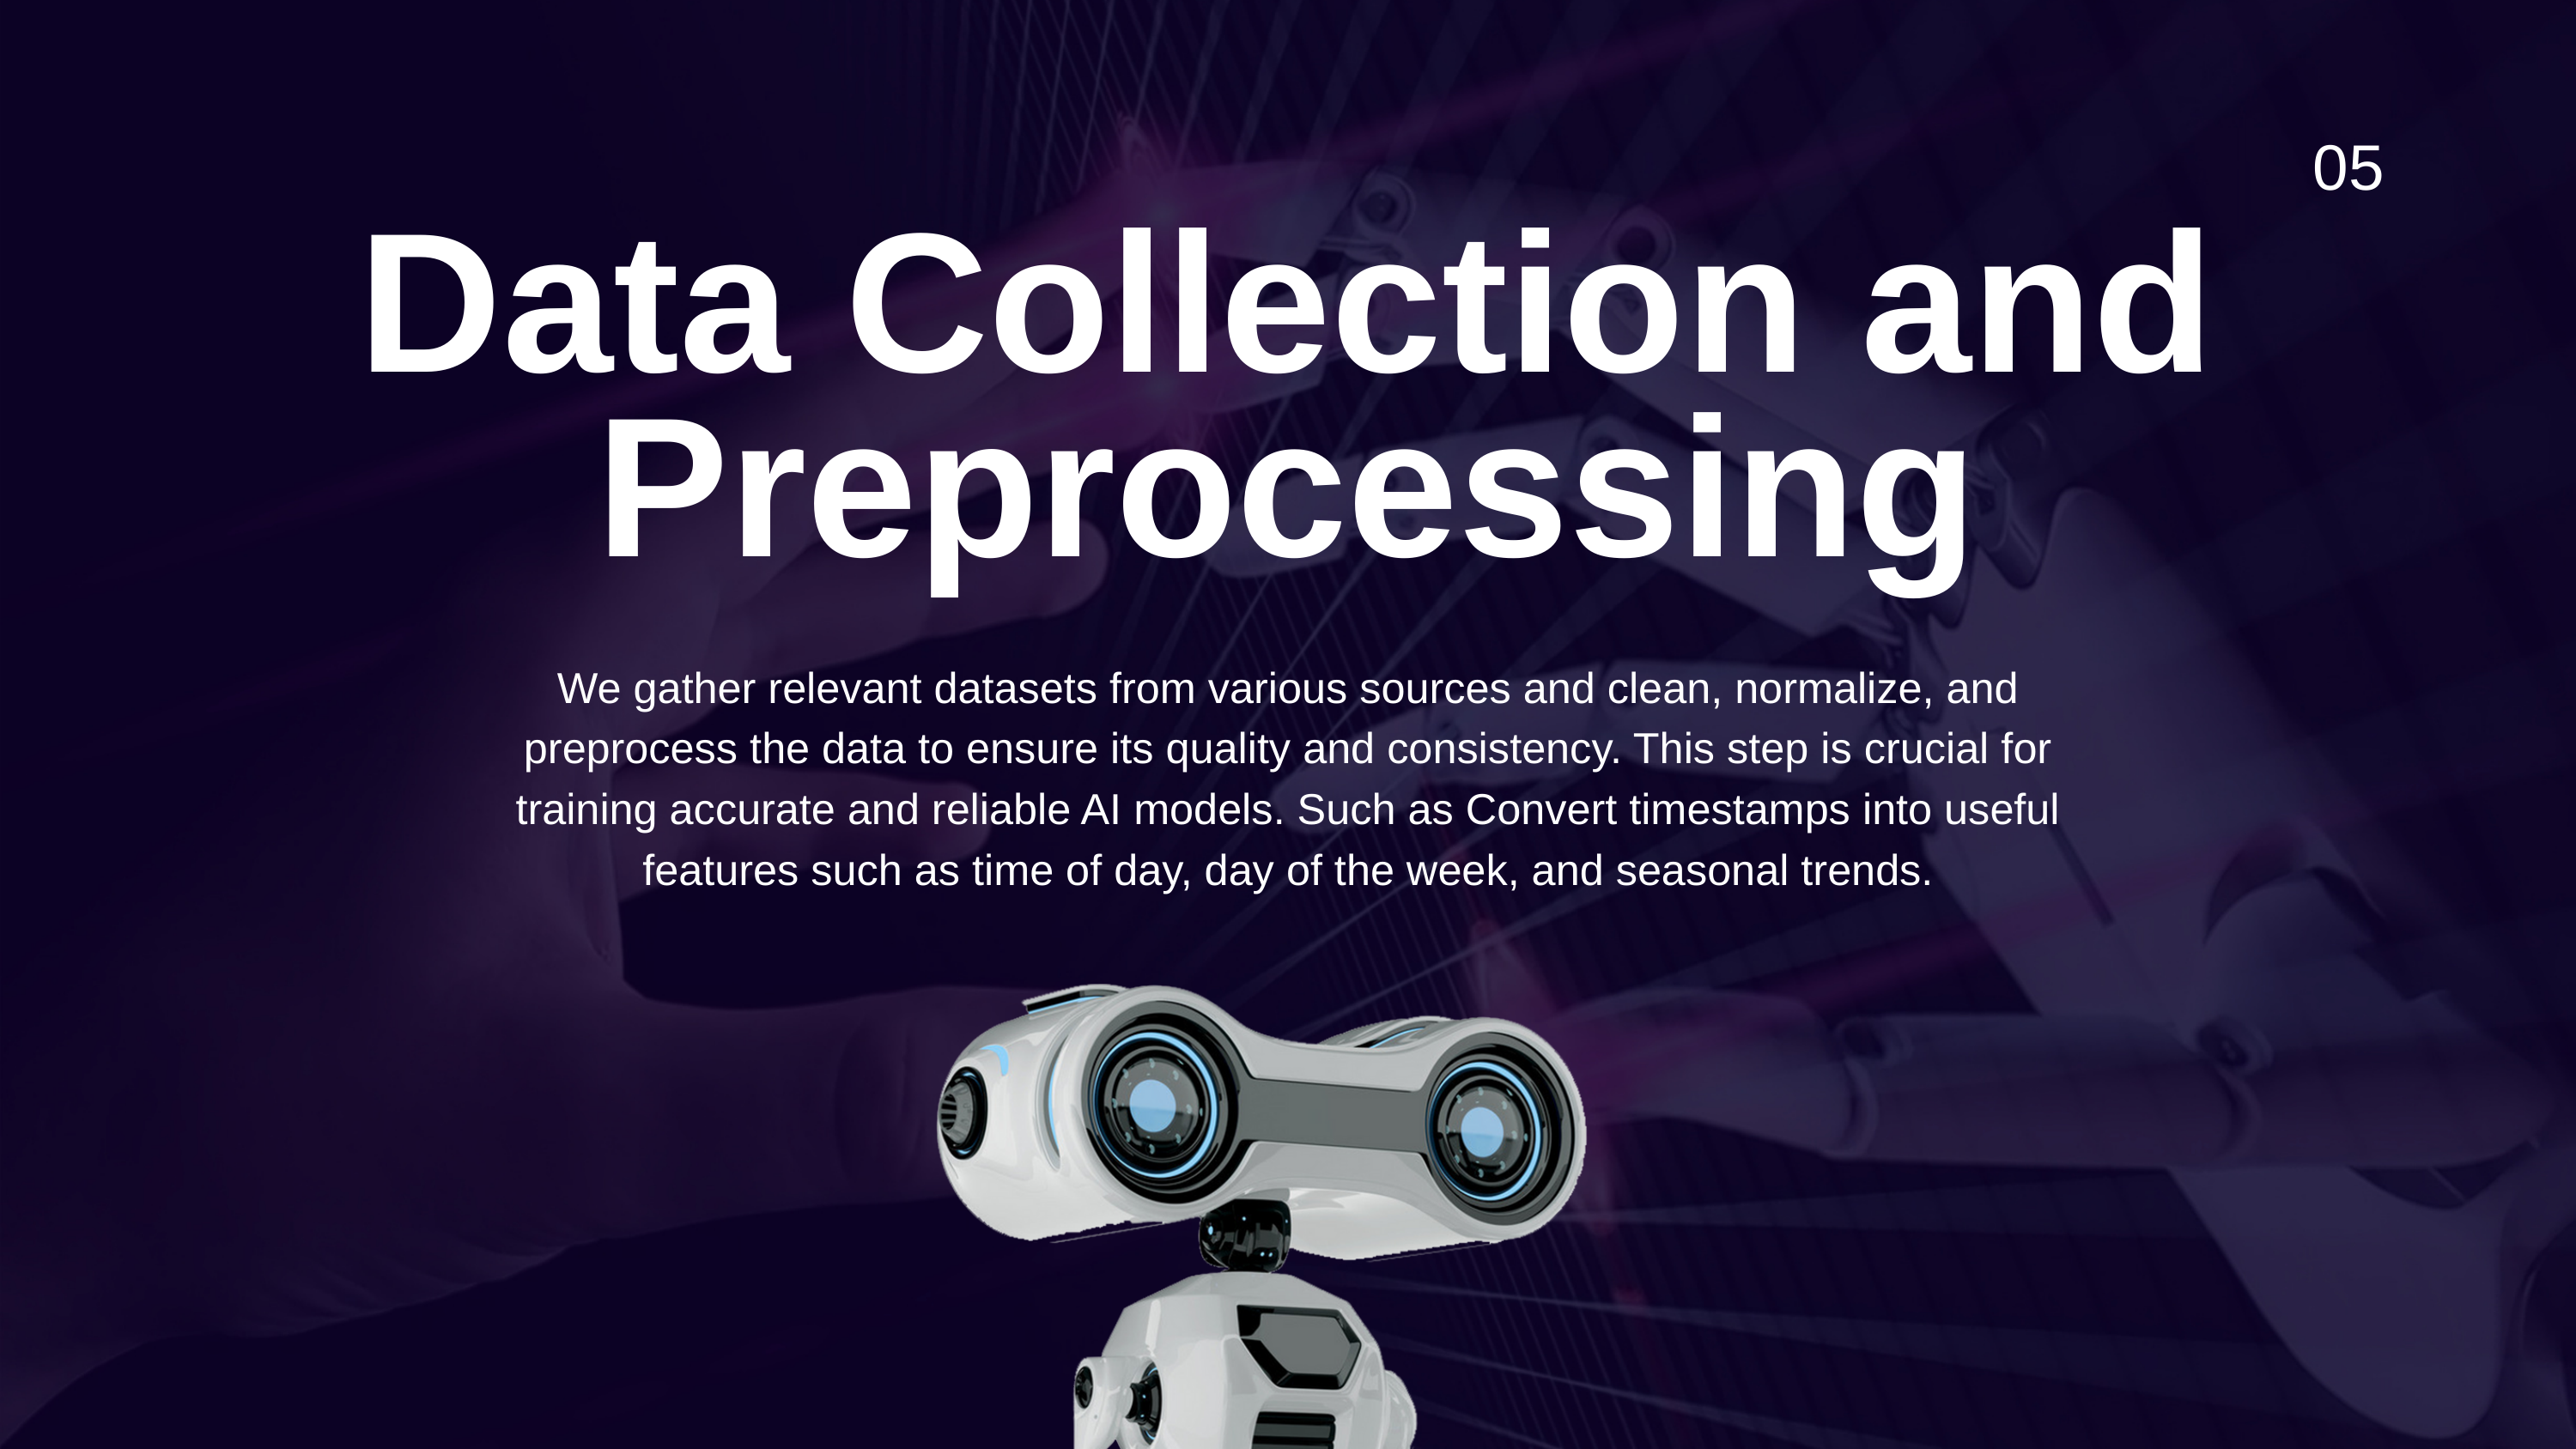

05
Data Collection and Preprocessing
We gather relevant datasets from various sources and clean, normalize, and preprocess the data to ensure its quality and consistency. This step is crucial for training accurate and reliable AI models. Such as Convert timestamps into useful features such as time of day, day of the week, and seasonal trends.